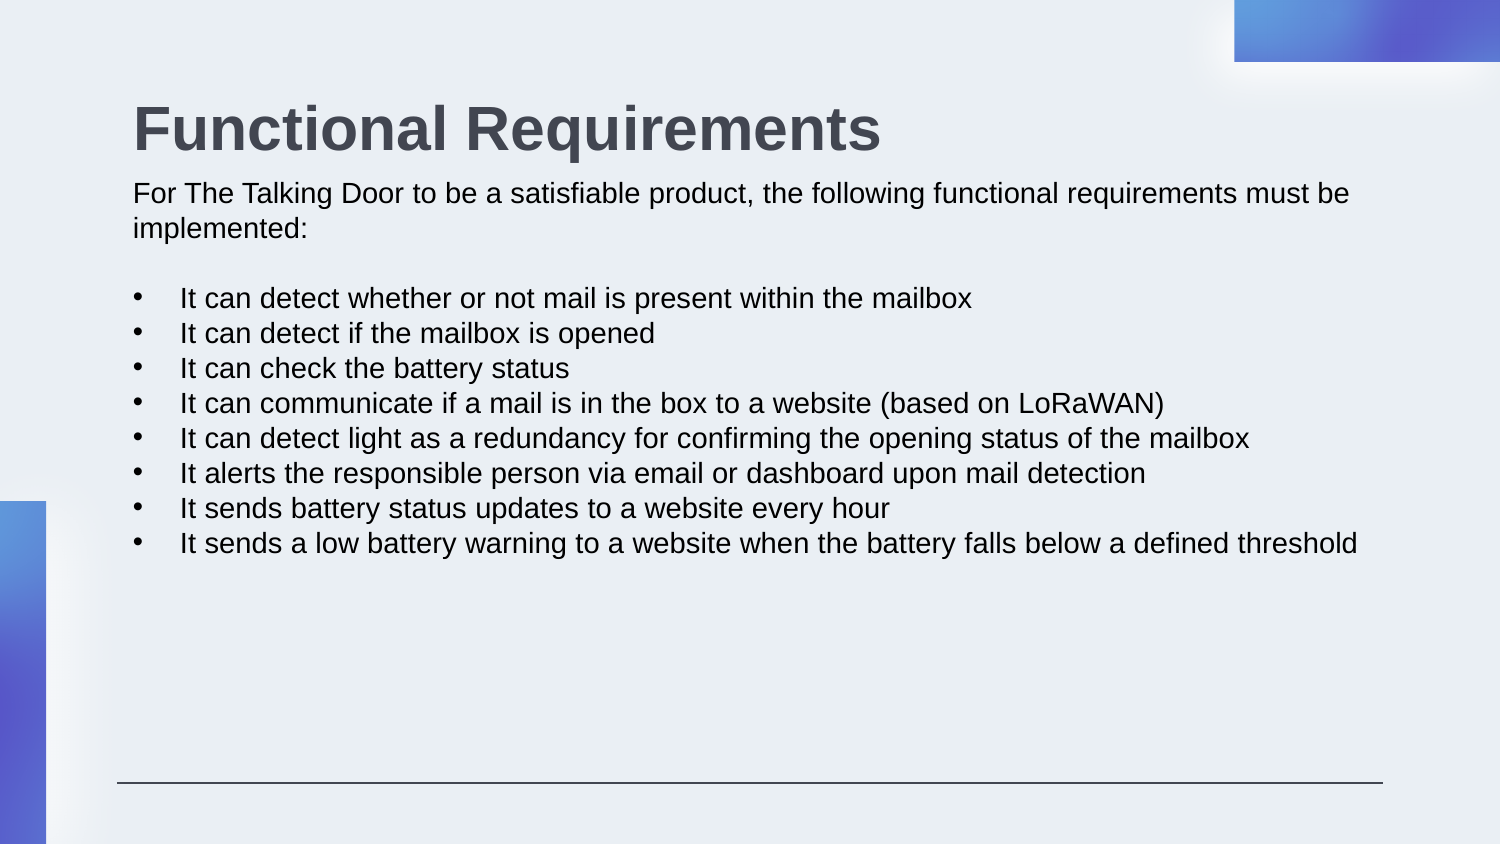

# Functional Requirements
For The Talking Door to be a satisfiable product, the following functional requirements must be implemented:

It can detect whether or not mail is present within the mailbox
It can detect if the mailbox is opened
It can check the battery status
It can communicate if a mail is in the box to a website (based on LoRaWAN)
It can detect light as a redundancy for confirming the opening status of the mailbox
It alerts the responsible person via email or dashboard upon mail detection
It sends battery status updates to a website every hour
It sends a low battery warning to a website when the battery falls below a defined threshold